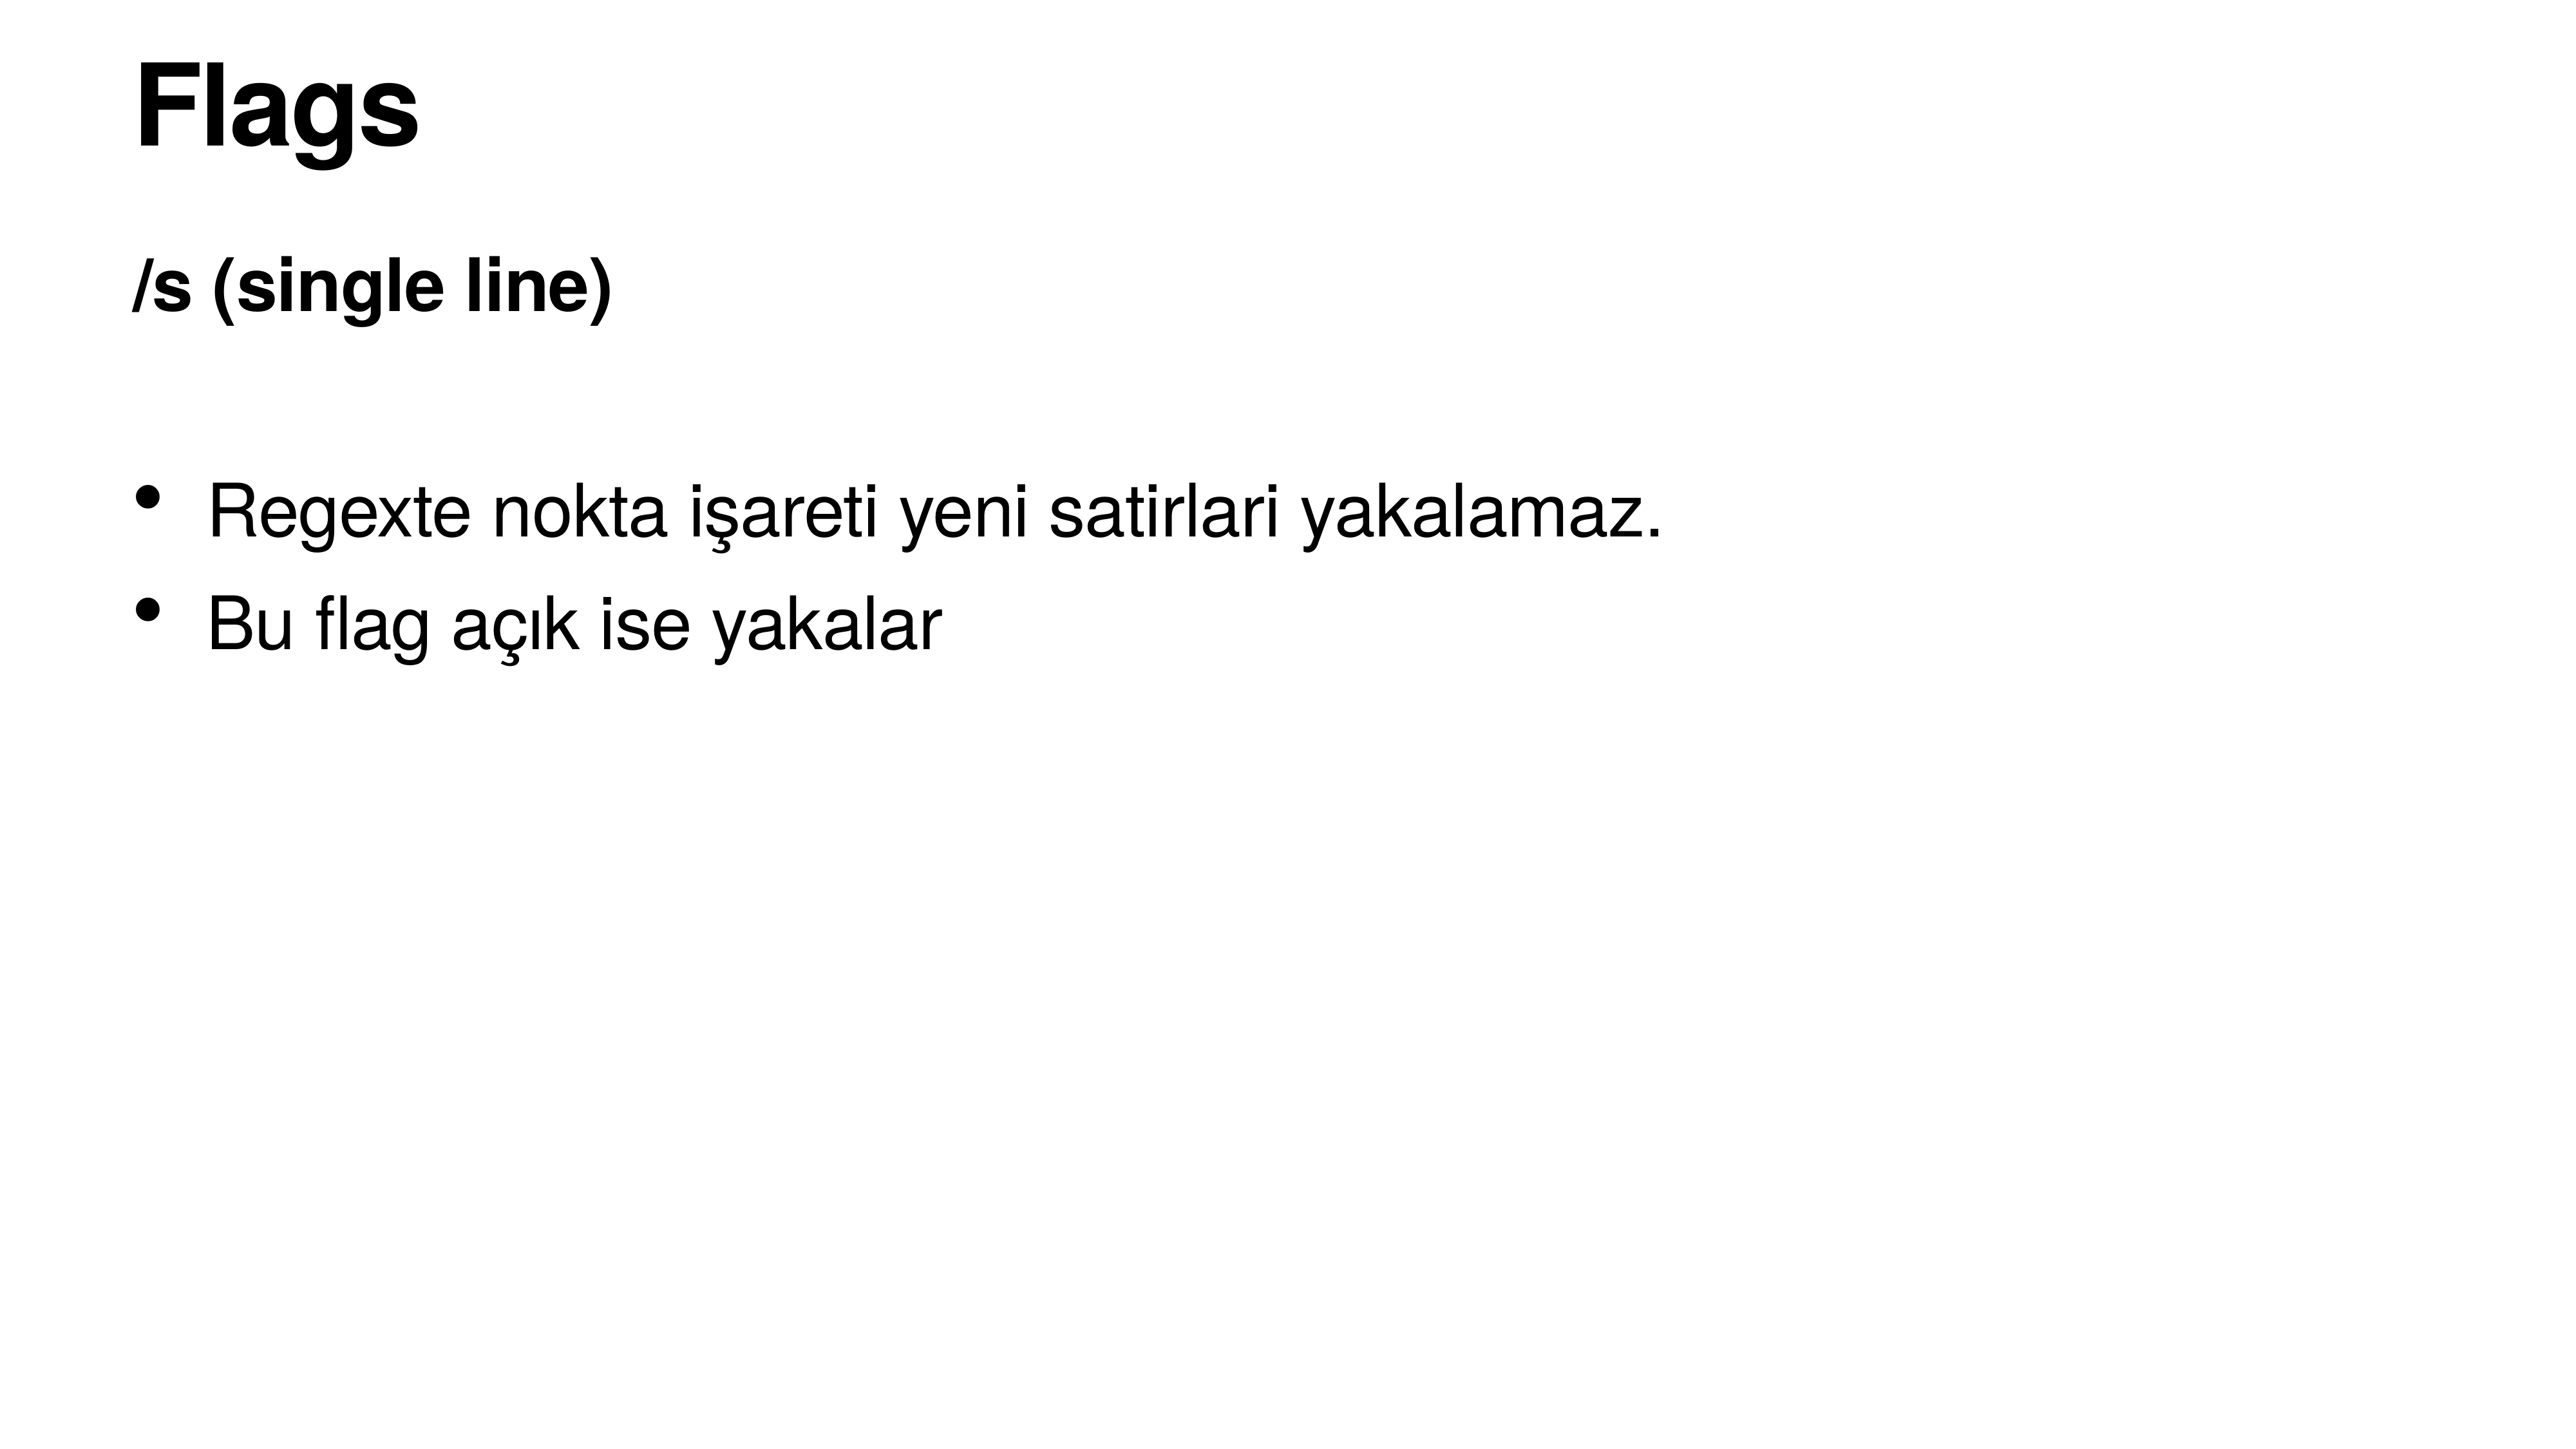

# Flags
/s (single line)

Regexte nokta işareti yeni satirlari yakalamaz.
Bu flag açık ise yakalar